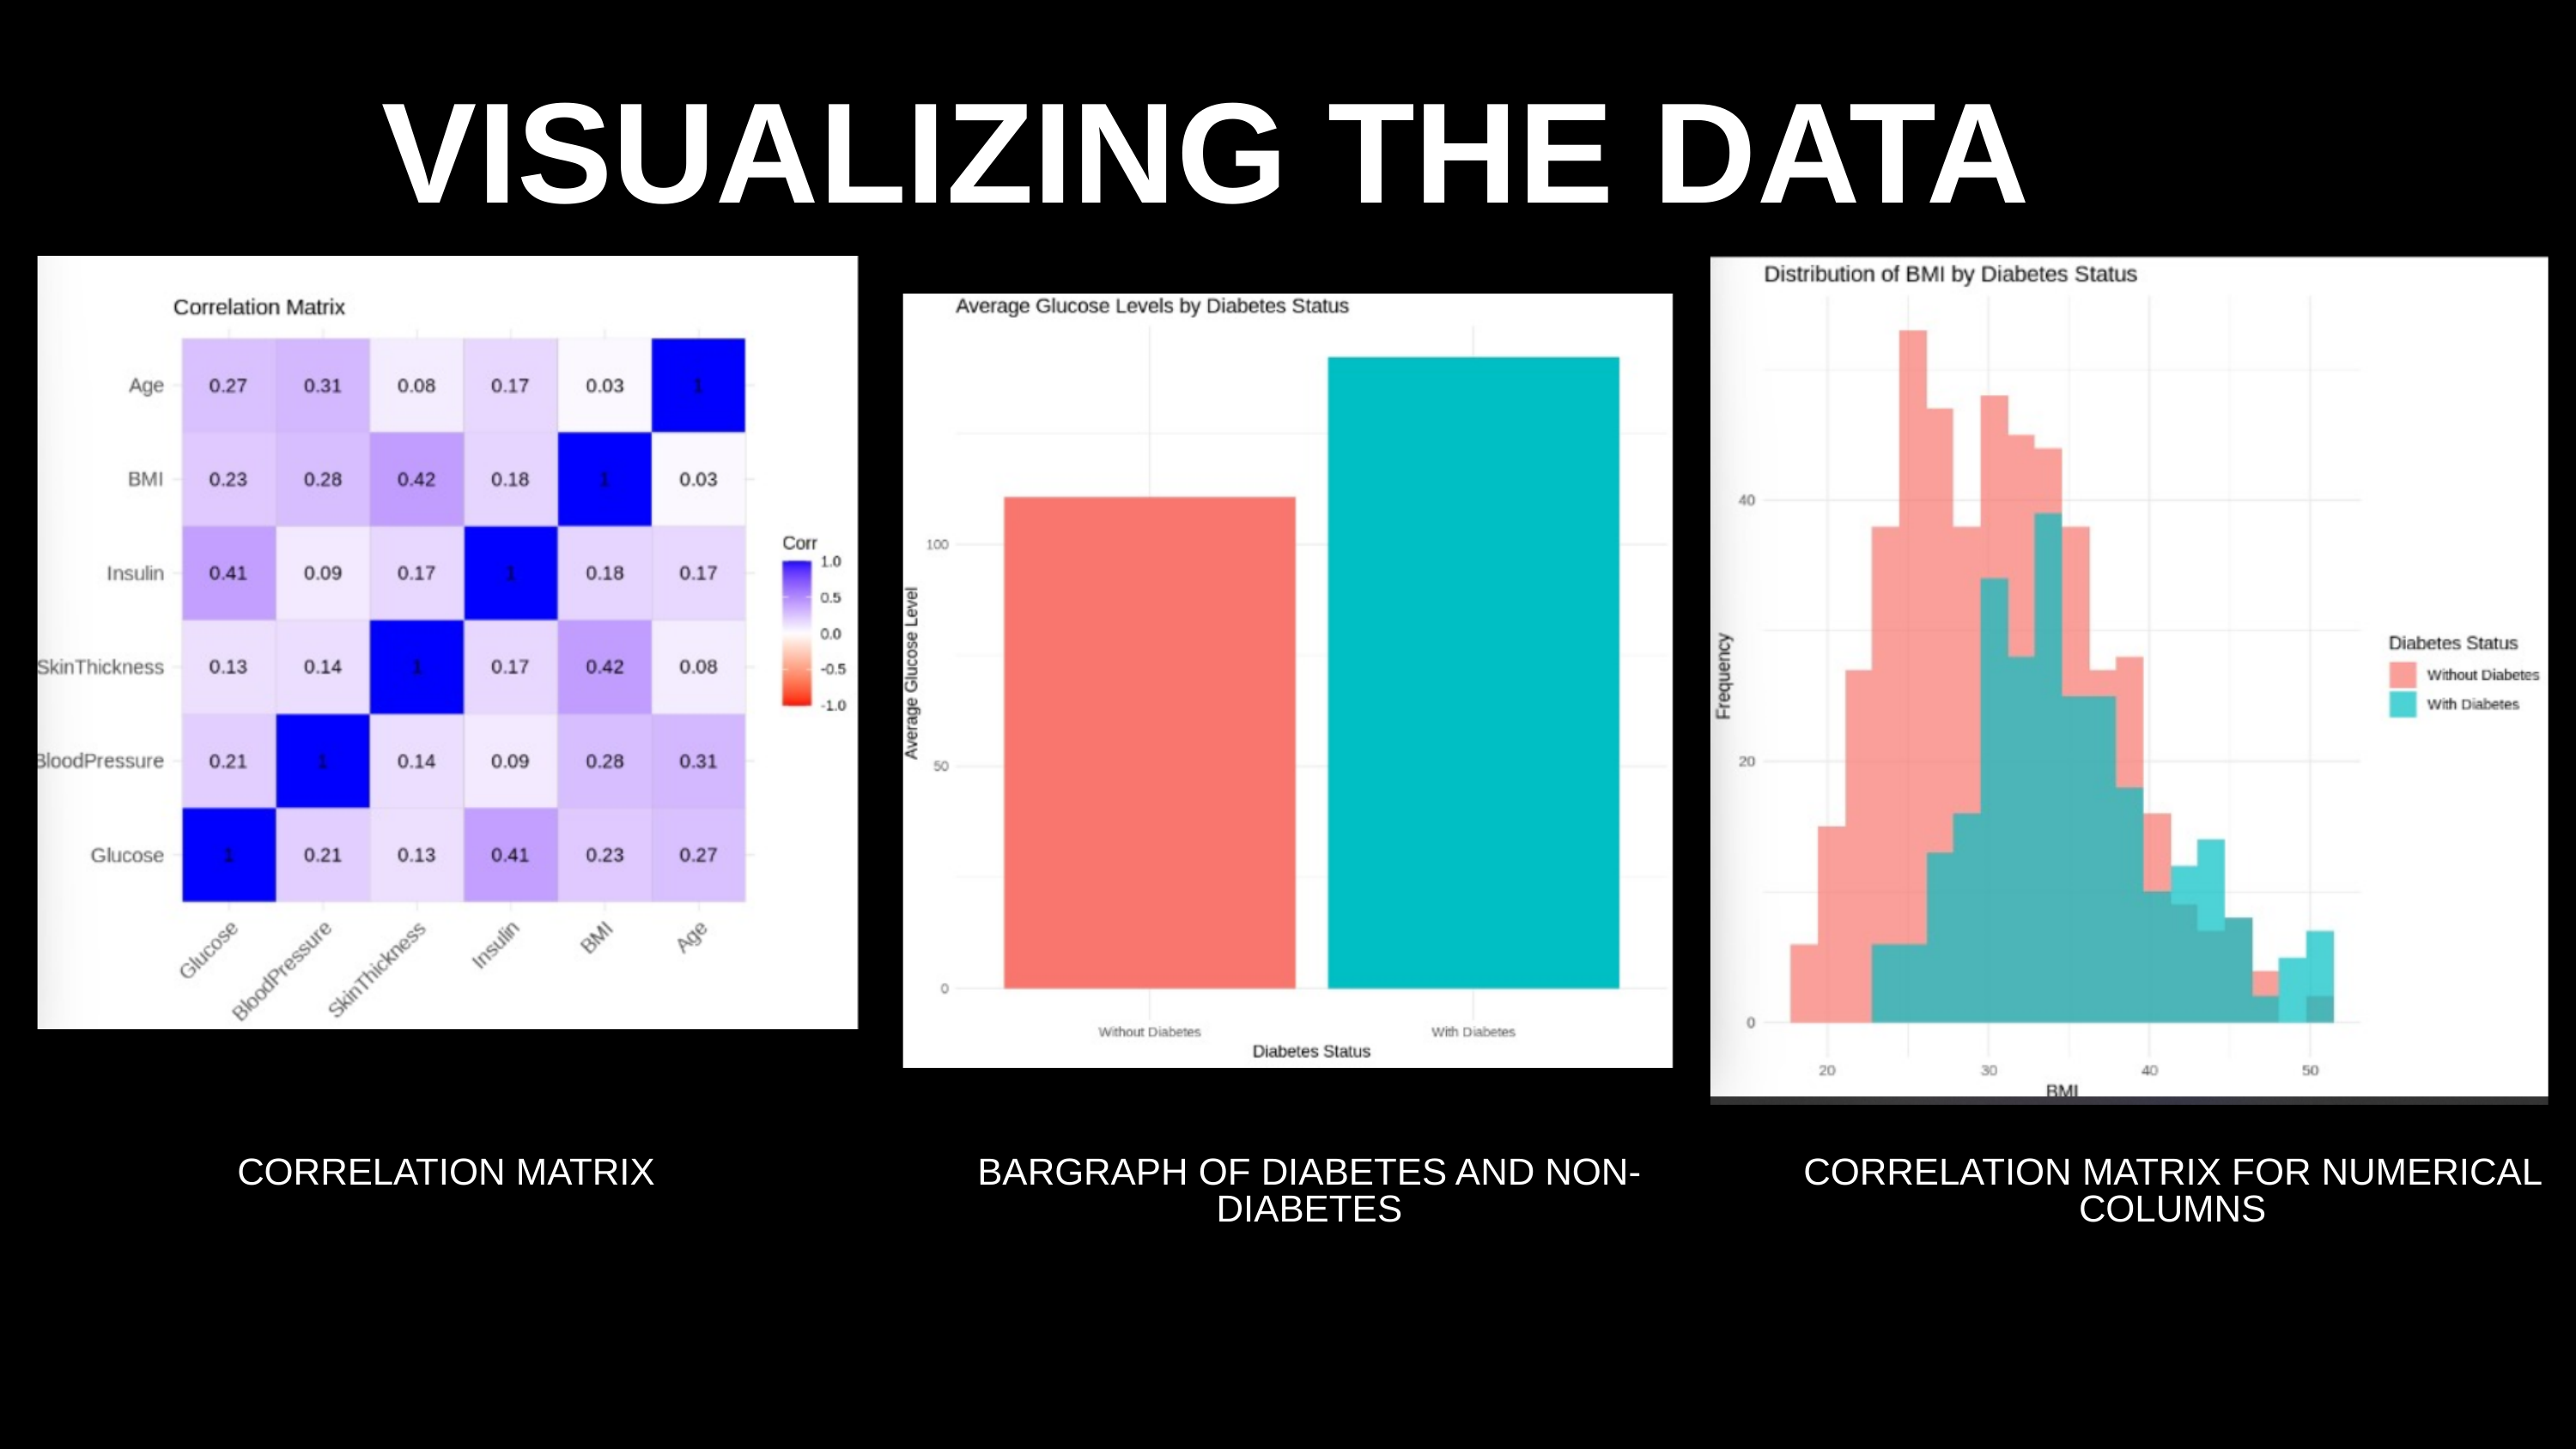

VISUALIZING THE DATA

CORRELATION MATRIX
BARGRAPH OF DIABETES AND NON-DIABETES
CORRELATION MATRIX FOR NUMERICAL COLUMNS